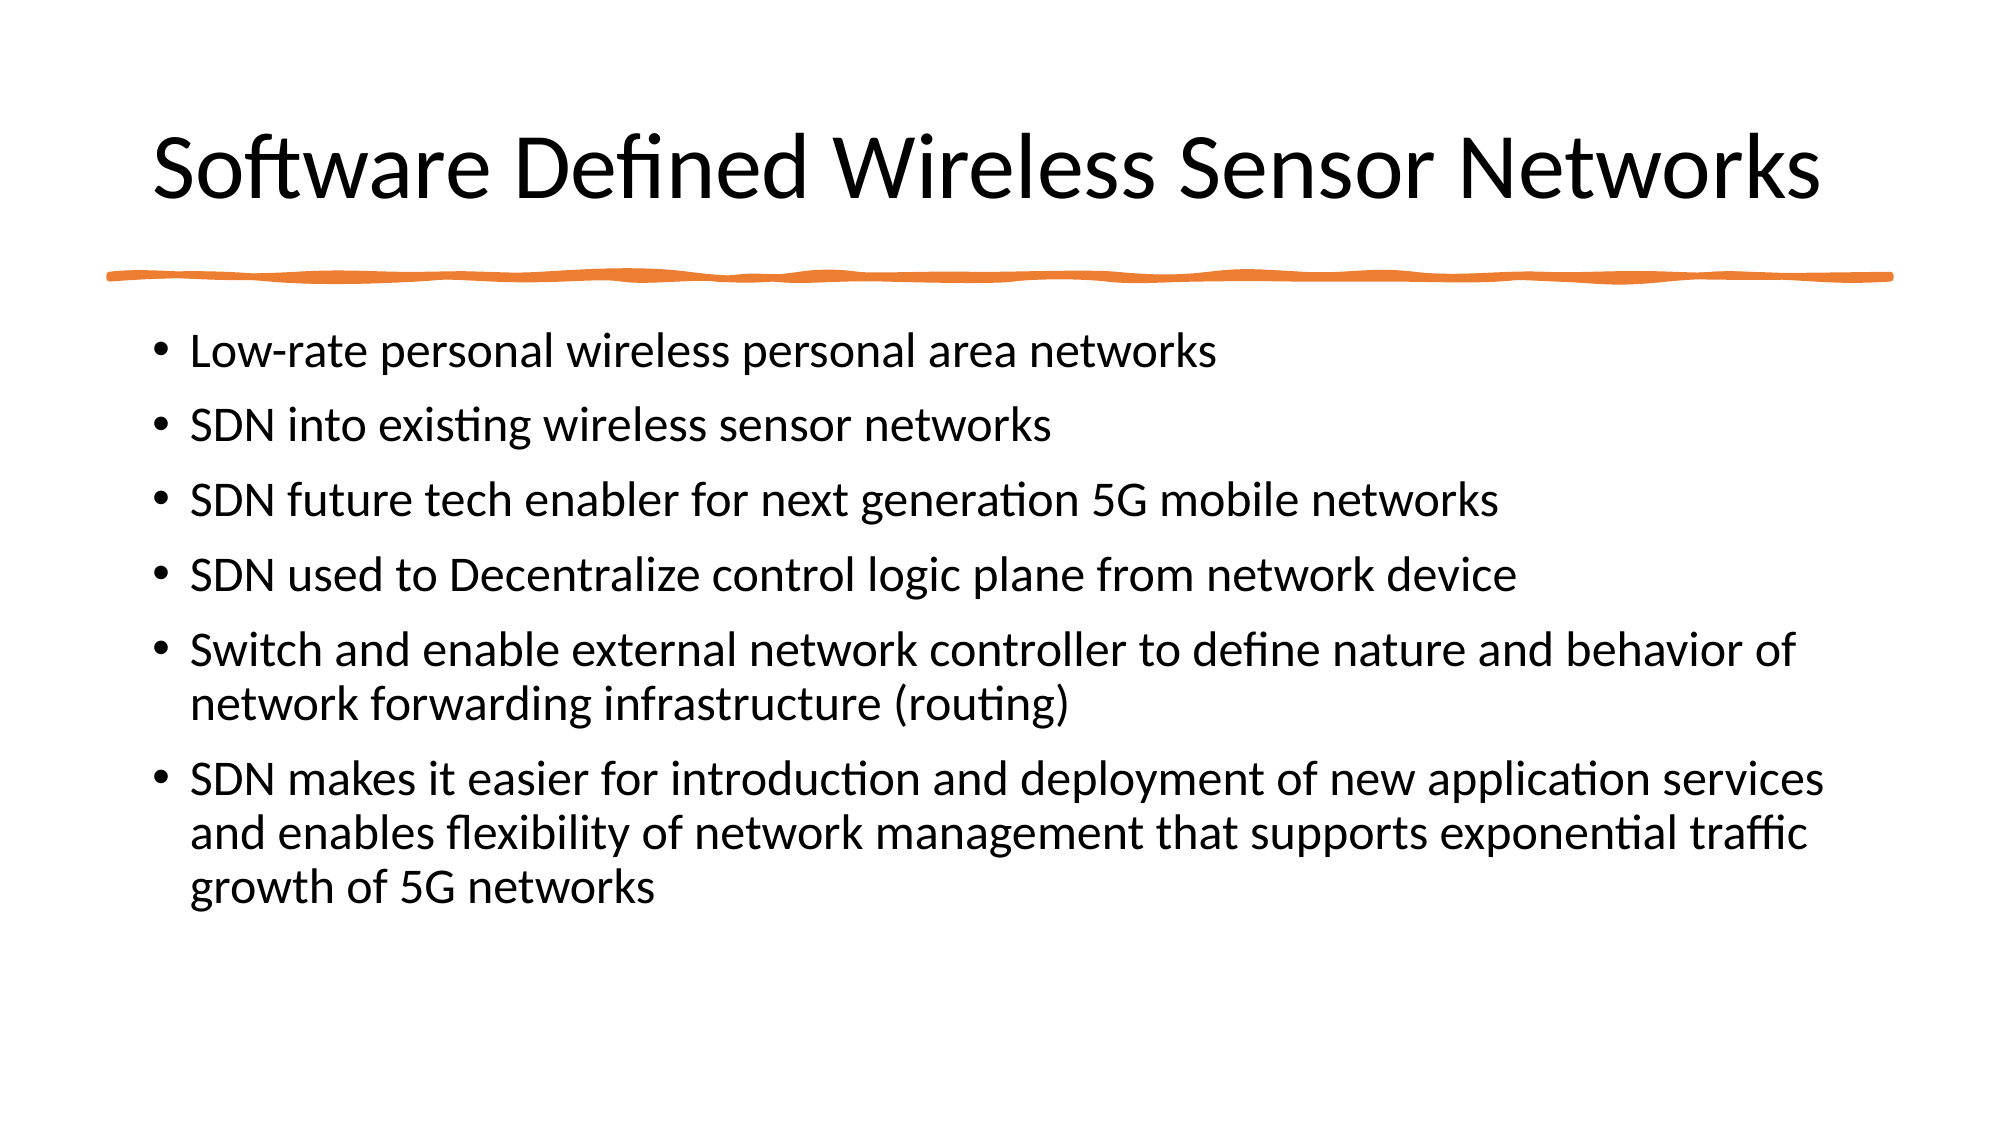

# Software Defined Wireless Sensor Networks

Low-rate personal wireless personal area networks
SDN into existing wireless sensor networks
SDN future tech enabler for next generation 5G mobile networks
SDN used to Decentralize control logic plane from network device
Switch and enable external network controller to define nature and behavior of network forwarding infrastructure (routing)
SDN makes it easier for introduction and deployment of new application services and enables flexibility of network management that supports exponential traffic growth of 5G networks